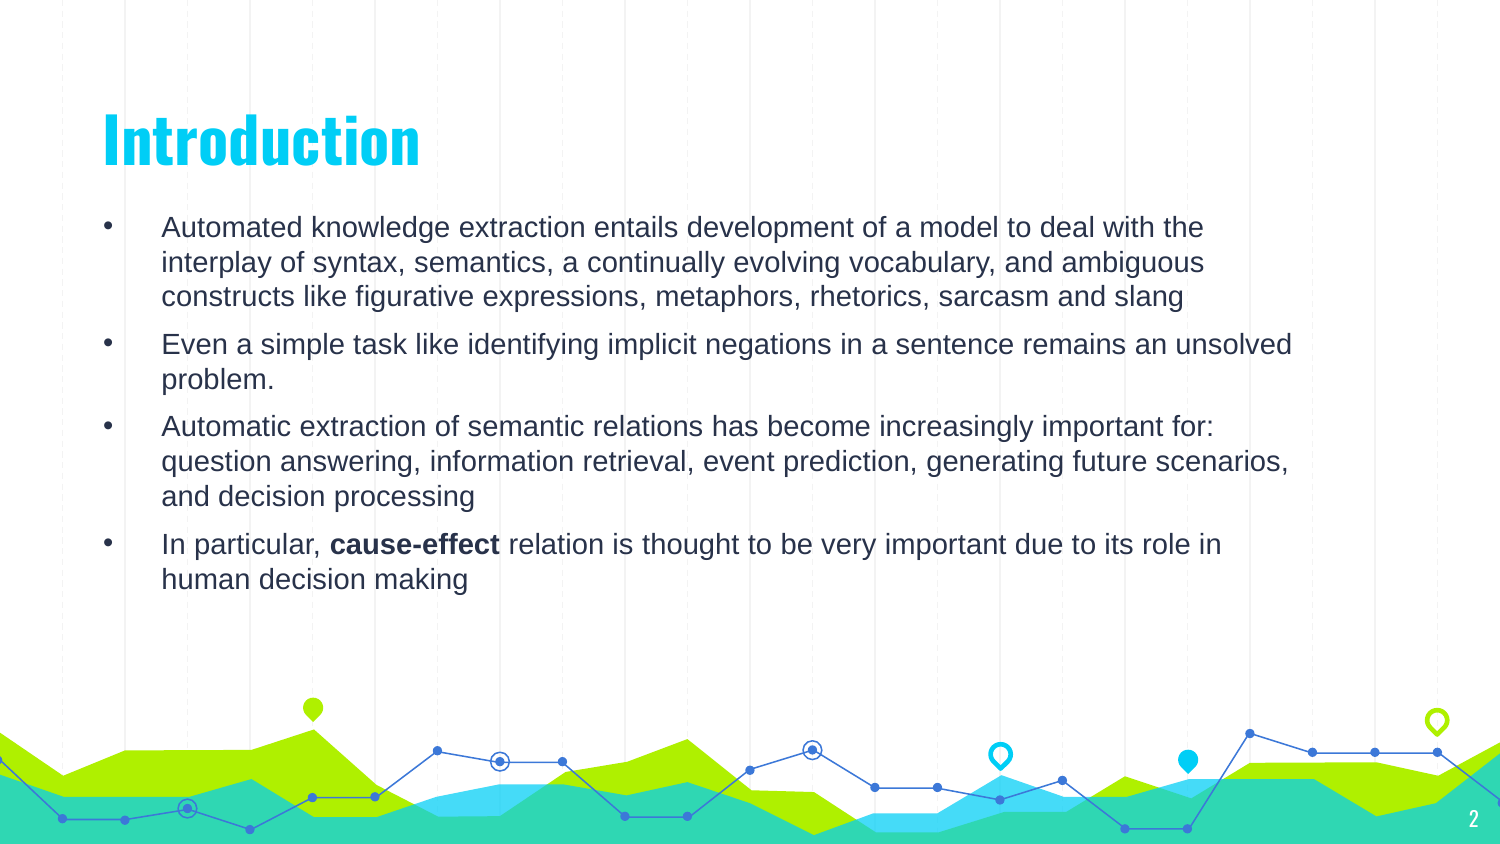

# Introduction
Automated knowledge extraction entails development of a model to deal with the interplay of syntax, semantics, a continually evolving vocabulary, and ambiguous constructs like figurative expressions, metaphors, rhetorics, sarcasm and slang
Even a simple task like identifying implicit negations in a sentence remains an unsolved problem.
Automatic extraction of semantic relations has become increasingly important for: question answering, information retrieval, event prediction, generating future scenarios, and decision processing
In particular, cause-effect relation is thought to be very important due to its role in human decision making

2